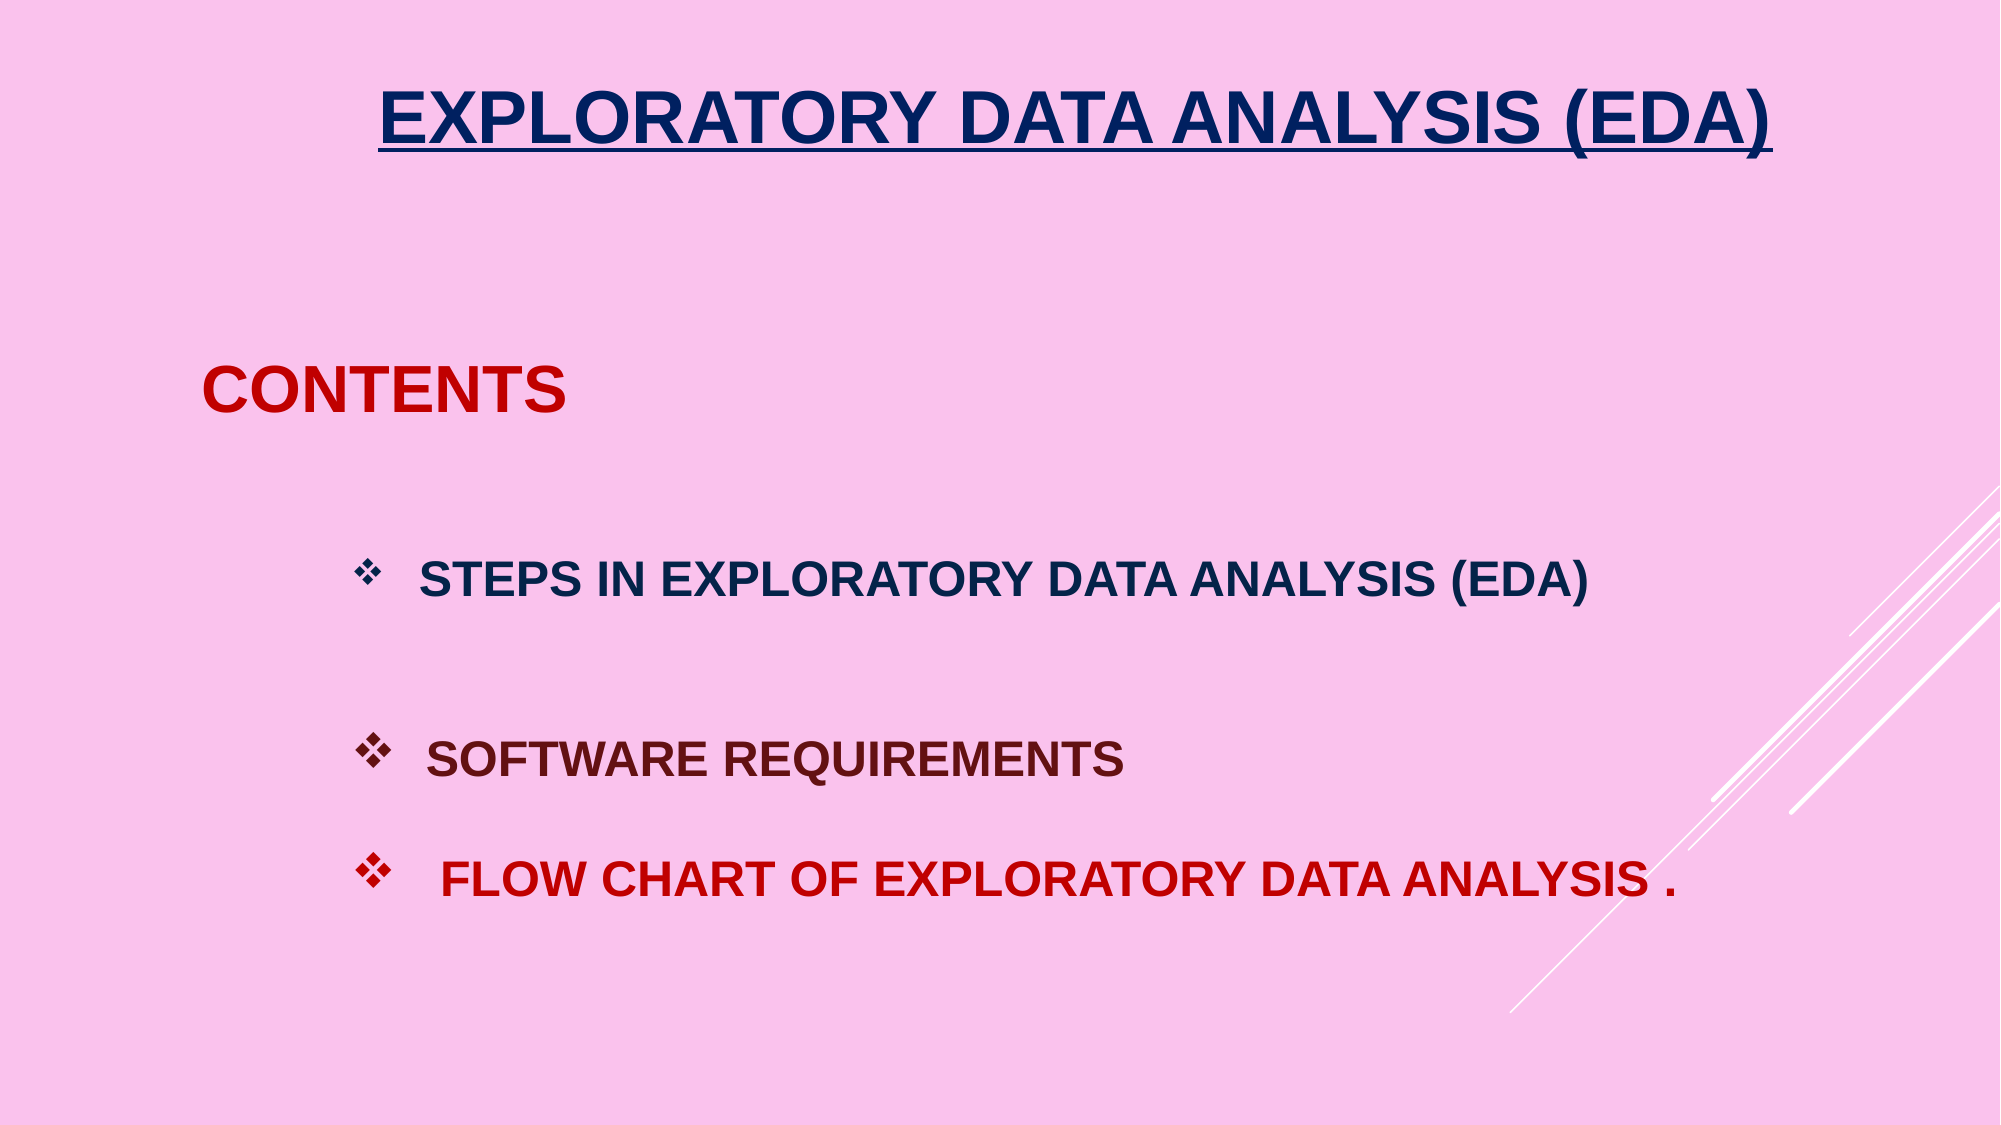

# EXPLORATORY DATA ANALYSIS (EDA)
CONTENTS

  STEPS IN EXPLORATORY DATA ANALYSIS (EDA)

  SOFTWARE REQUIREMENTS
   FLOW CHART OF EXPLORATORY DATA ANALYSIS .